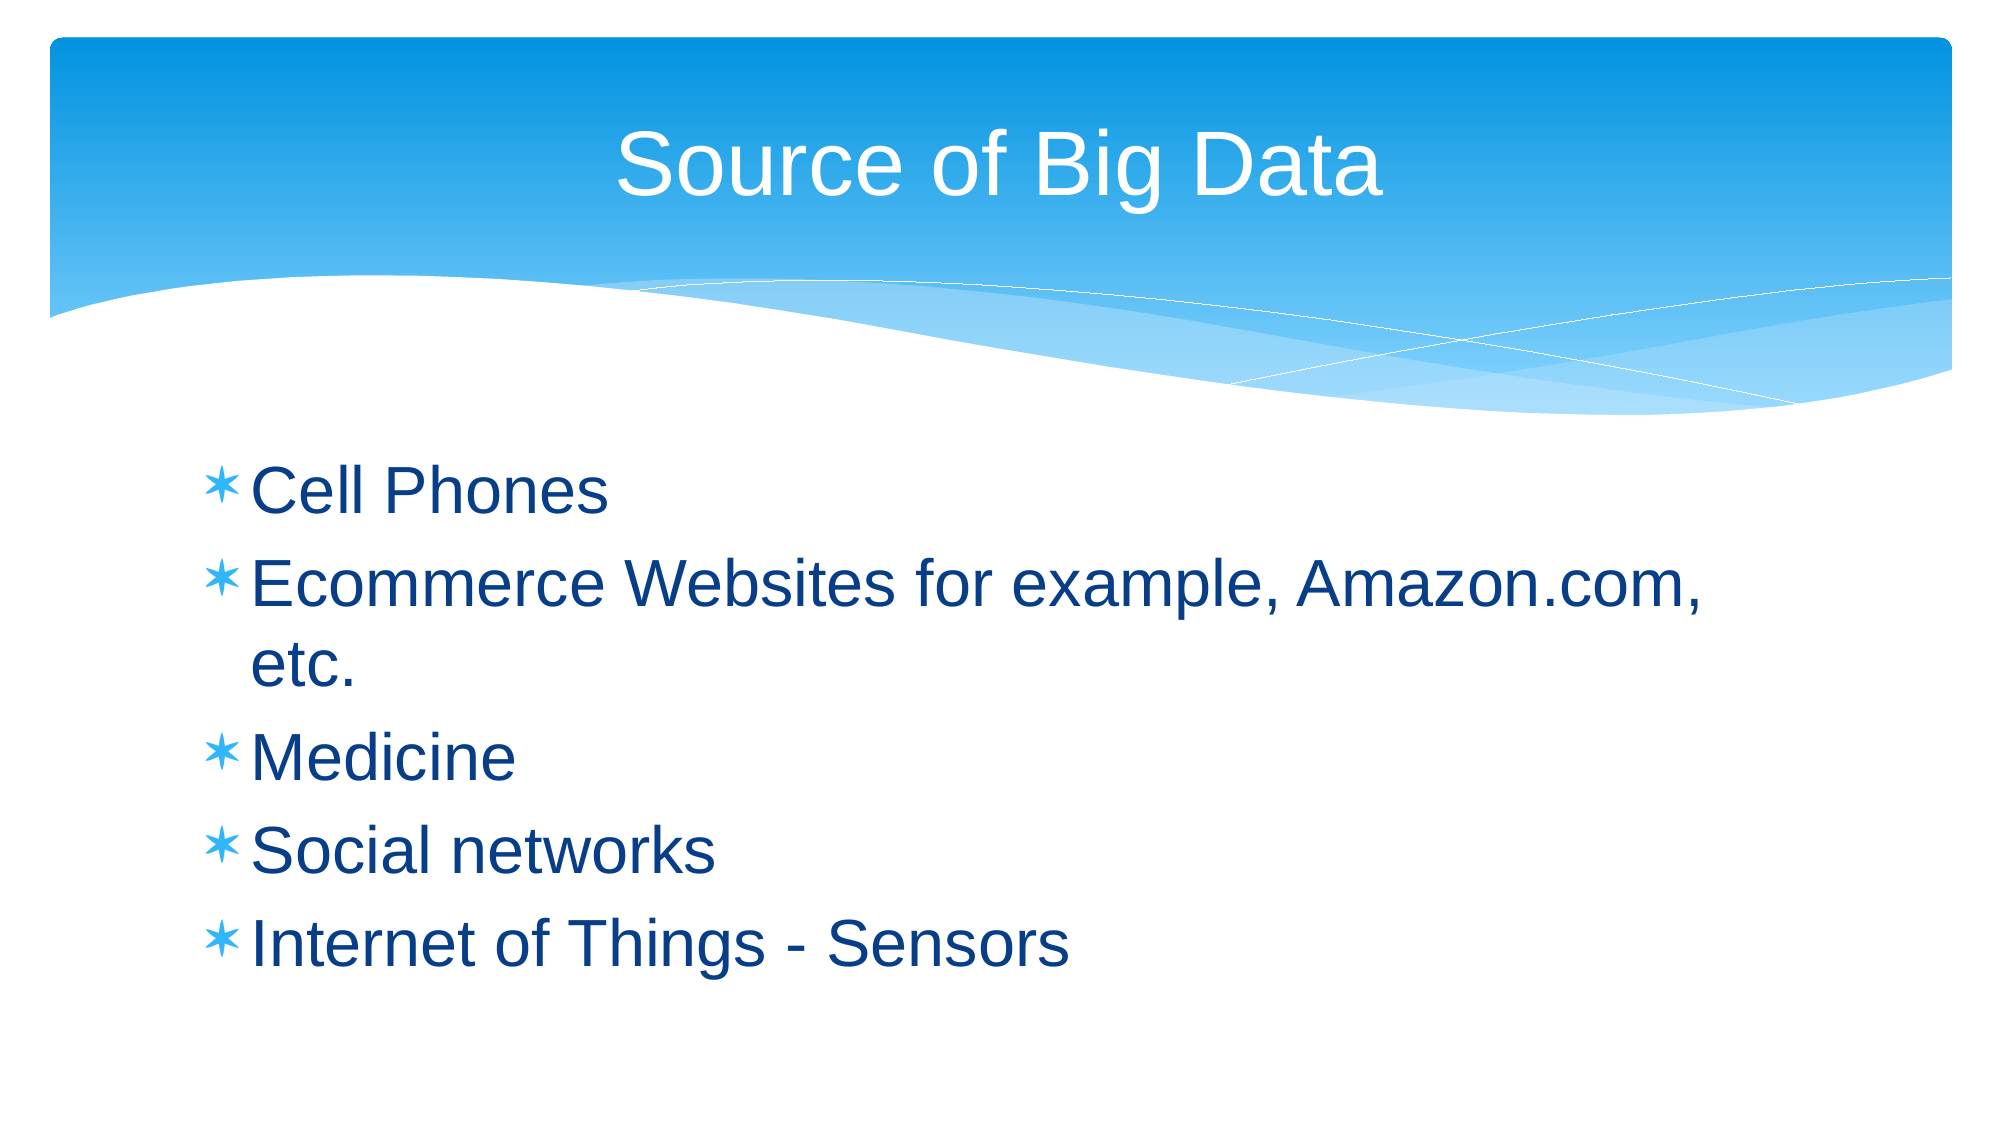

# Source of Big Data
Cell Phones
Ecommerce Websites for example, Amazon.com, etc.
Medicine
Social networks
Internet of Things - Sensors